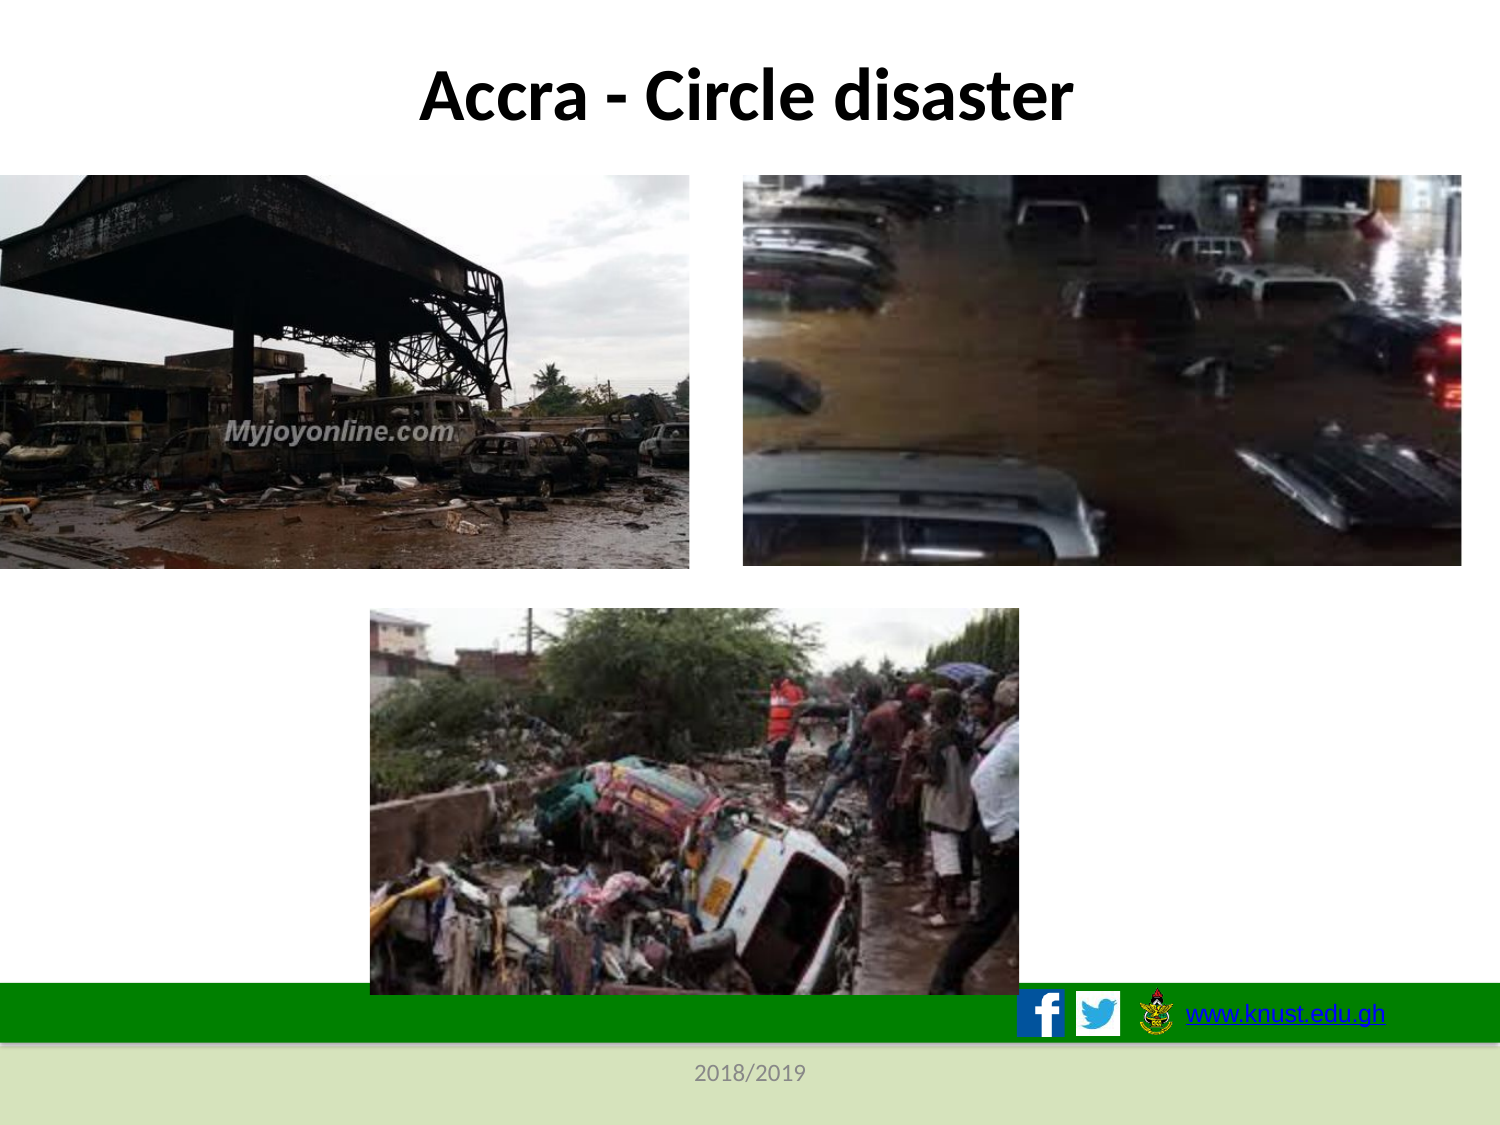

# Accra - Circle disaster

www.knust.edu.gh
2018/2019